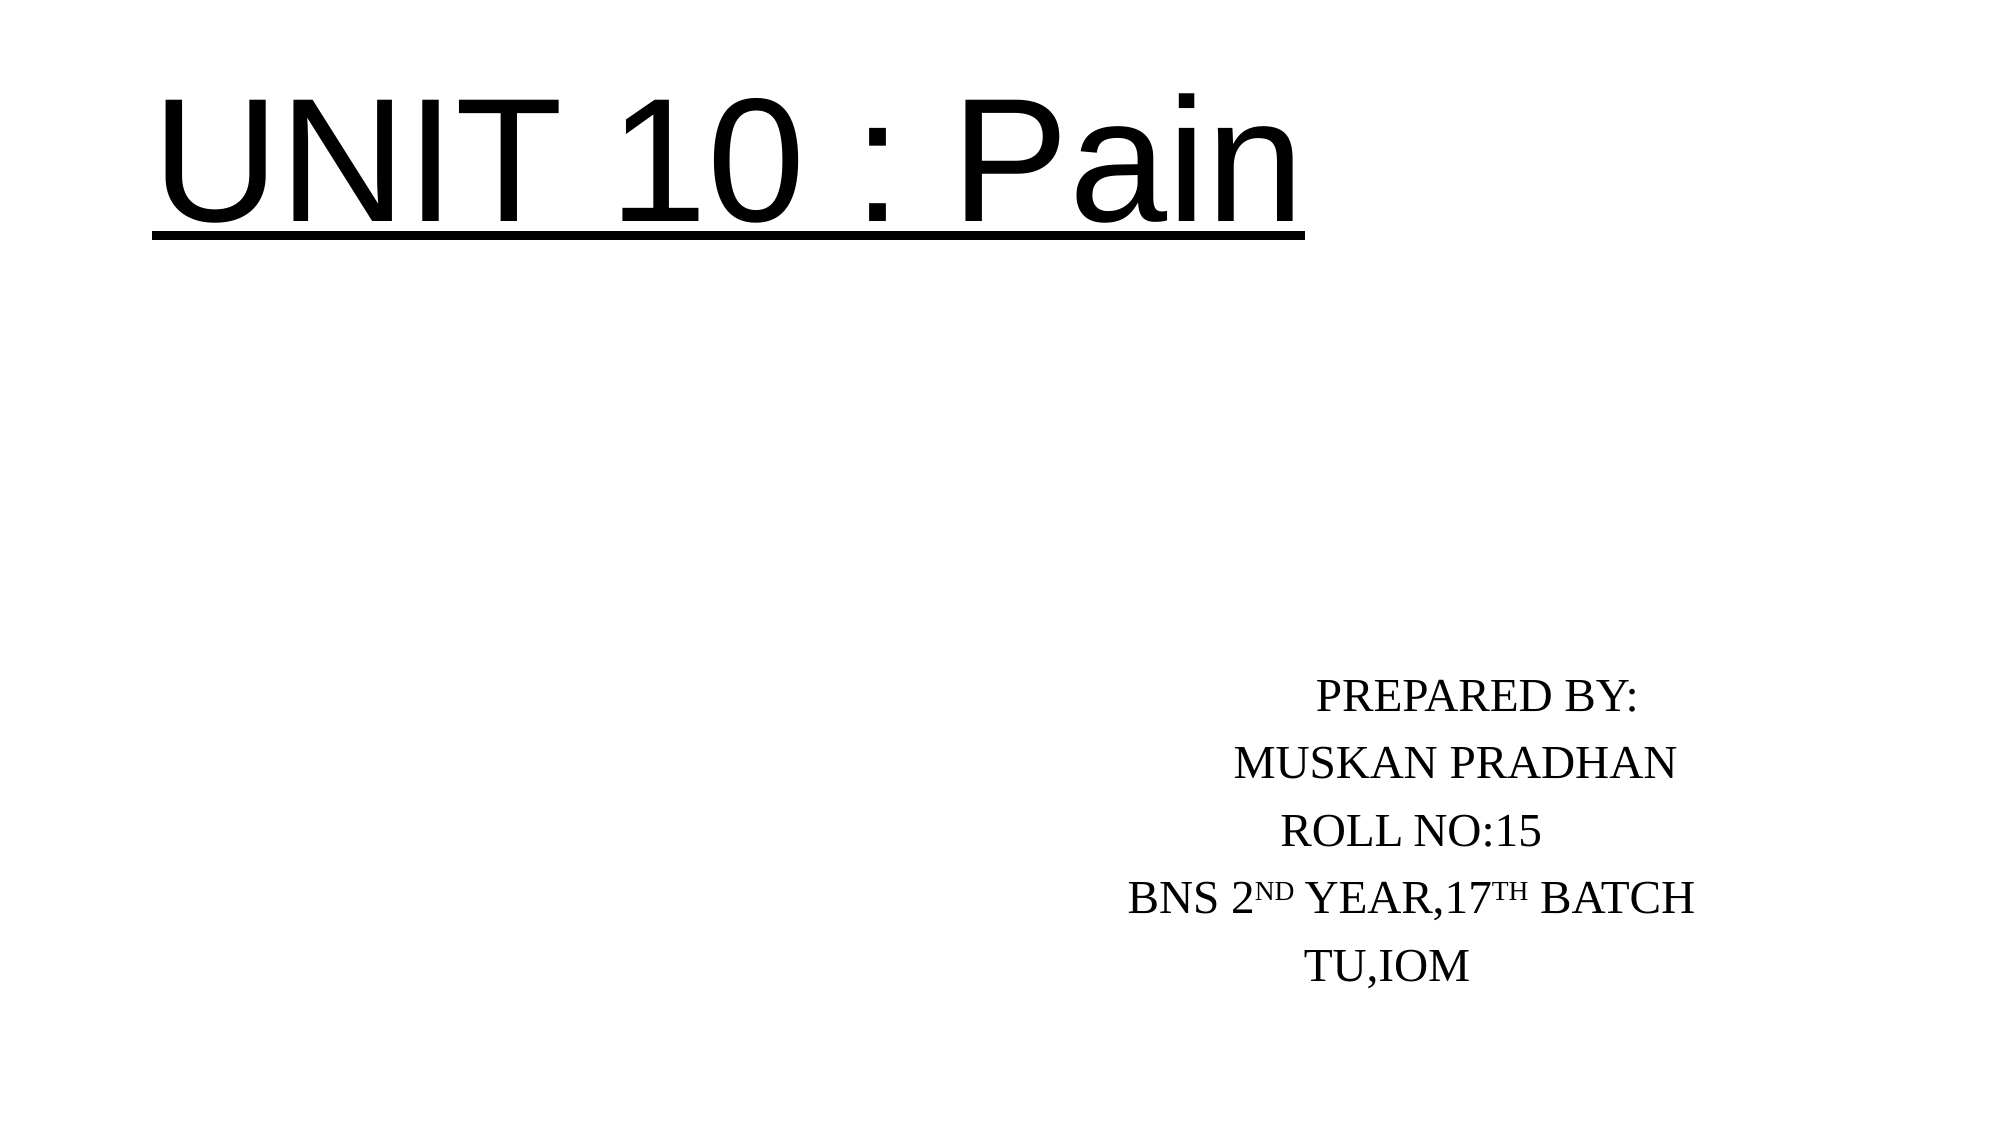

# UNIT 10 : Pain

                                                                                                   PREPARED BY:
                                                                                            MUSKAN PRADHAN
                                                                                                ROLL NO:15
                                                                                   BNS 2ND YEAR,17TH BATCH
                                                                                                  TU,IOM